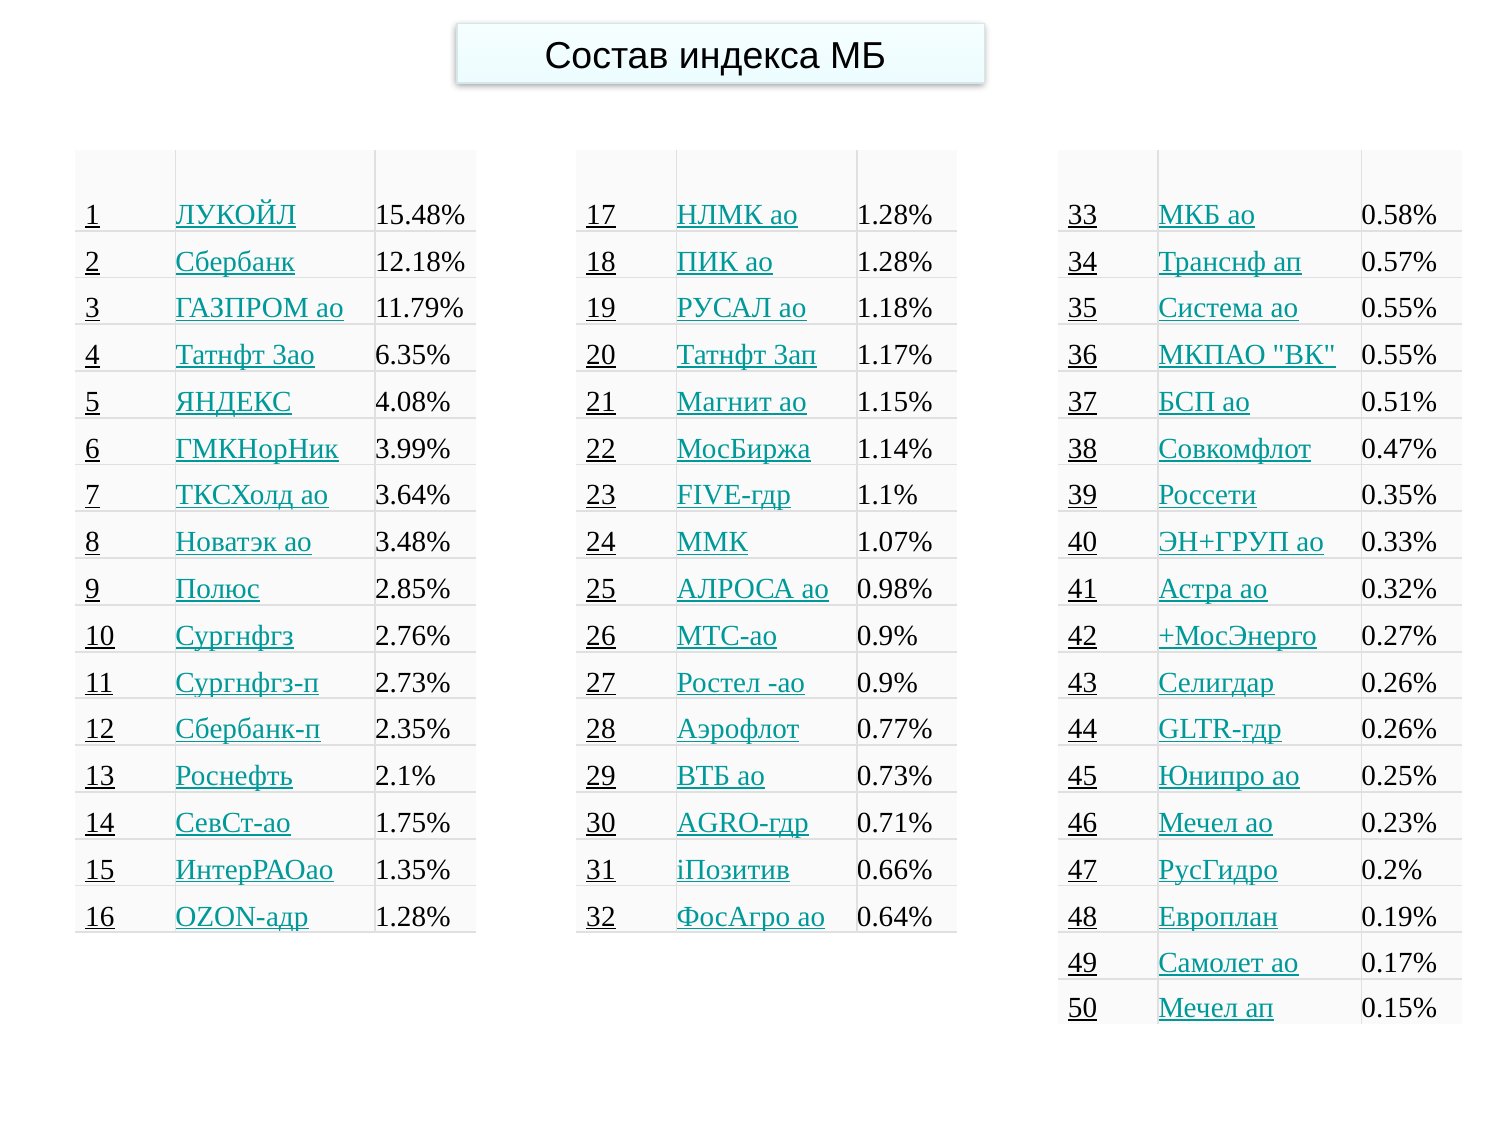

Состав индекса МБ

| 1 | ЛУКОЙЛ | 15.48% |  | 17 | НЛМК ао | 1.28% |  | 33 | МКБ ао | 0.58% |
| --- | --- | --- | --- | --- | --- | --- | --- | --- | --- | --- |
| 2 | Сбербанк | 12.18% |  | 18 | ПИК ао | 1.28% |  | 34 | Транснф ап | 0.57% |
| 3 | ГАЗПРОМ ао | 11.79% |  | 19 | РУСАЛ ао | 1.18% |  | 35 | Система ао | 0.55% |
| 4 | Татнфт 3ао | 6.35% |  | 20 | Татнфт 3ап | 1.17% |  | 36 | МКПАО "ВК" | 0.55% |
| 5 | ЯНДЕКС | 4.08% |  | 21 | Магнит ао | 1.15% |  | 37 | БСП ао | 0.51% |
| 6 | ГМКНорНик | 3.99% |  | 22 | МосБиржа | 1.14% |  | 38 | Совкомфлот | 0.47% |
| 7 | ТКСХолд ао | 3.64% |  | 23 | FIVE-гдр | 1.1% |  | 39 | Россети | 0.35% |
| 8 | Новатэк ао | 3.48% |  | 24 | ММК | 1.07% |  | 40 | ЭН+ГРУП ао | 0.33% |
| 9 | Полюс | 2.85% |  | 25 | АЛРОСА ао | 0.98% |  | 41 | Астра ао | 0.32% |
| 10 | Сургнфгз | 2.76% |  | 26 | МТС-ао | 0.9% |  | 42 | +МосЭнерго | 0.27% |
| 11 | Сургнфгз-п | 2.73% |  | 27 | Ростел -ао | 0.9% |  | 43 | Селигдар | 0.26% |
| 12 | Сбербанк-п | 2.35% |  | 28 | Аэрофлот | 0.77% |  | 44 | GLTR-гдр | 0.26% |
| 13 | Роснефть | 2.1% |  | 29 | ВТБ ао | 0.73% |  | 45 | Юнипро ао | 0.25% |
| 14 | СевСт-ао | 1.75% |  | 30 | AGRO-гдр | 0.71% |  | 46 | Мечел ао | 0.23% |
| 15 | ИнтерРАОао | 1.35% |  | 31 | iПозитив | 0.66% |  | 47 | РусГидро | 0.2% |
| 16 | OZON-адр | 1.28% |  | 32 | ФосАгро ао | 0.64% |  | 48 | Европлан | 0.19% |
|  |  |  |  |  |  |  |  | 49 | Самолет ао | 0.17% |
|  |  |  |  |  |  |  |  | 50 | Мечел ап | 0.15% |